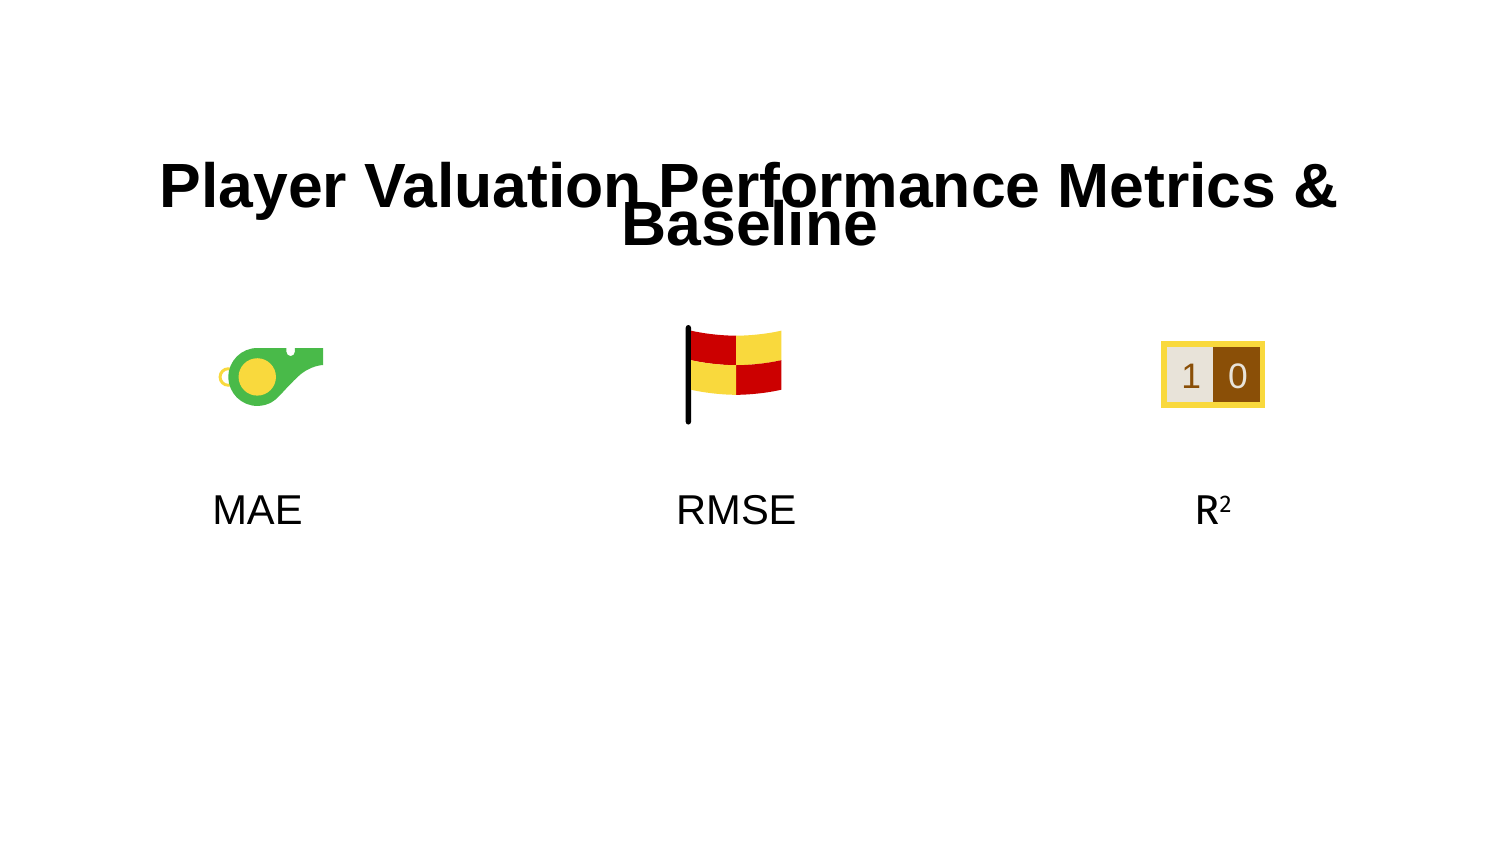

# Player Valuation Performance Metrics & Baseline

1
0
MAE
RMSE
R2